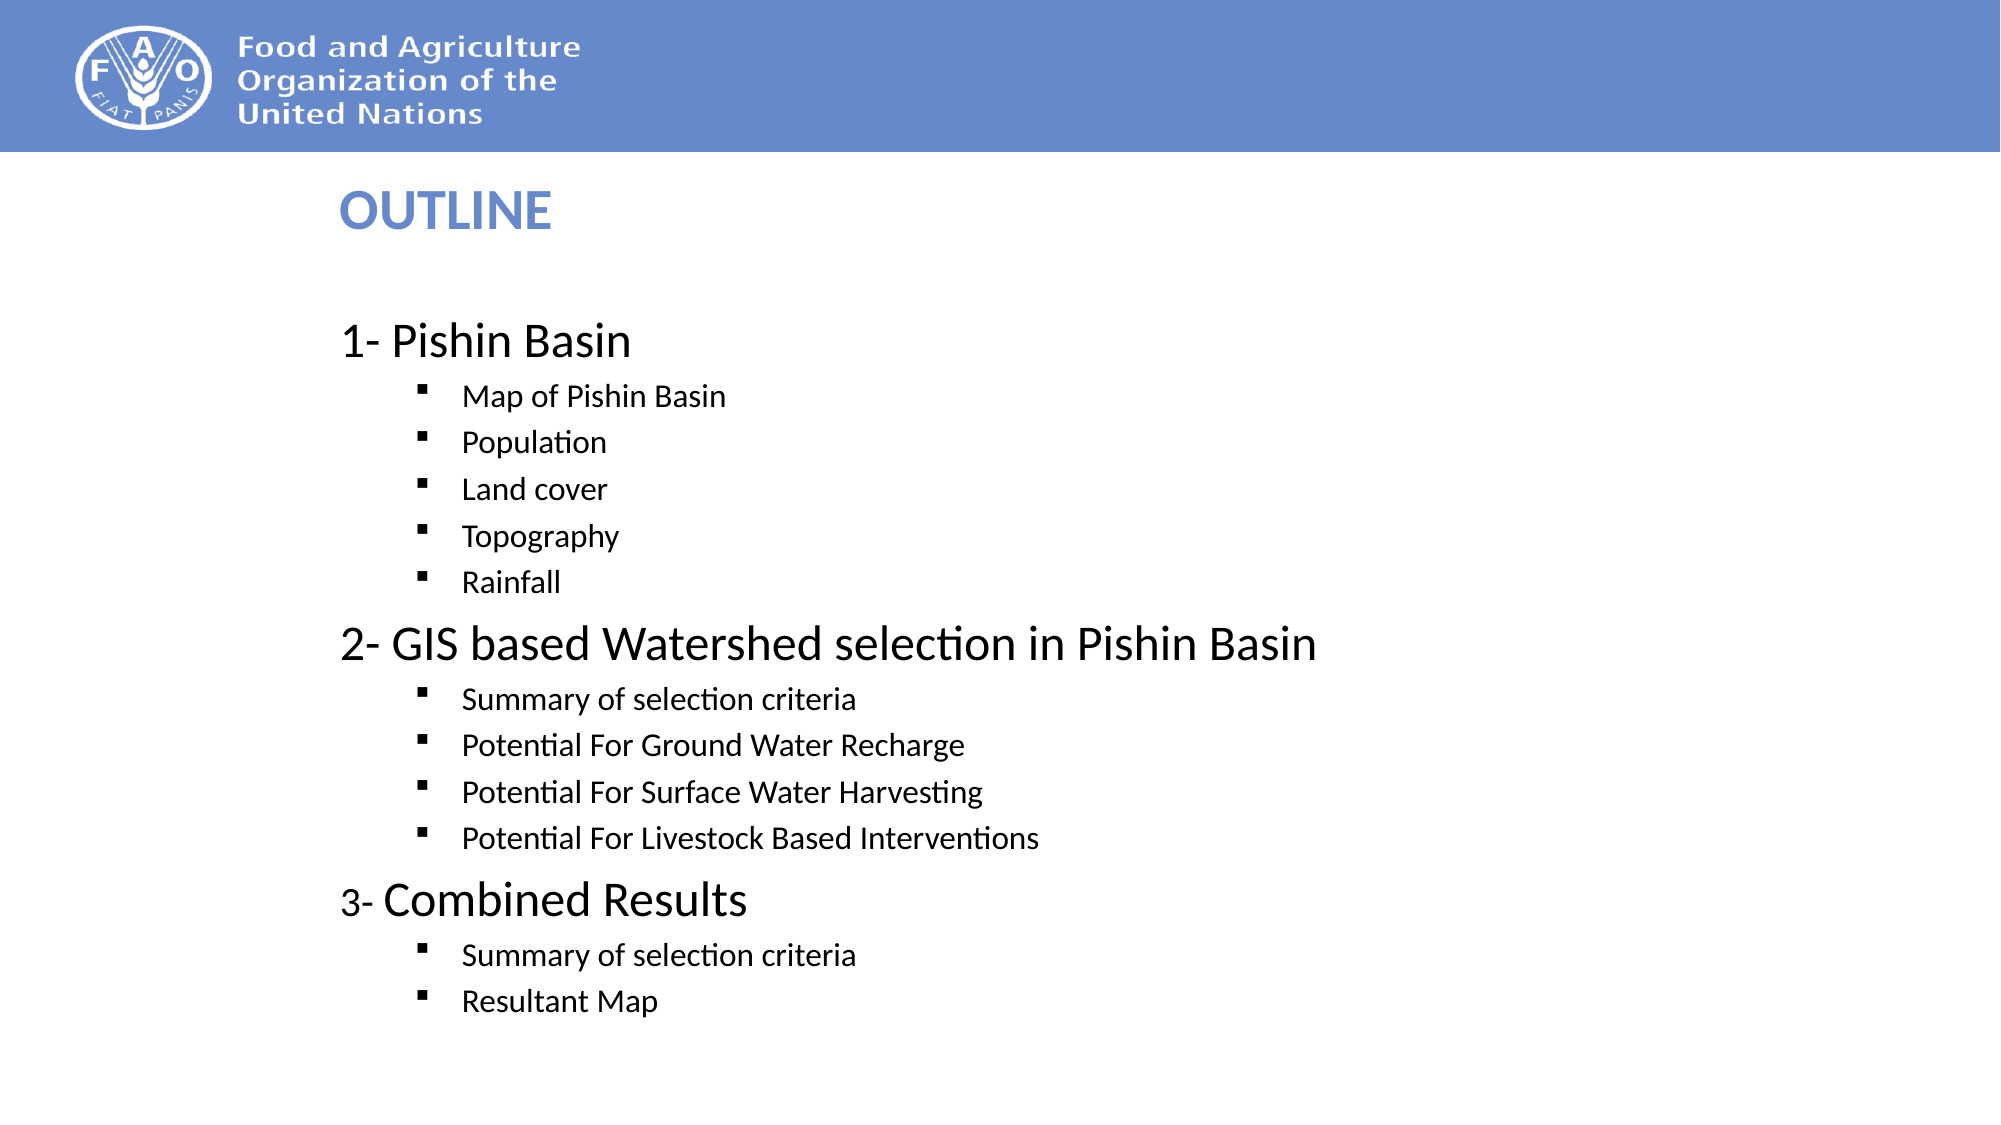

# OUTLINE
1- Pishin Basin
Map of Pishin Basin
Population
Land cover
Topography
Rainfall
2- GIS based Watershed selection in Pishin Basin
Summary of selection criteria
Potential For Ground Water Recharge
Potential For Surface Water Harvesting
Potential For Livestock Based Interventions
3- Combined Results
Summary of selection criteria
Resultant Map